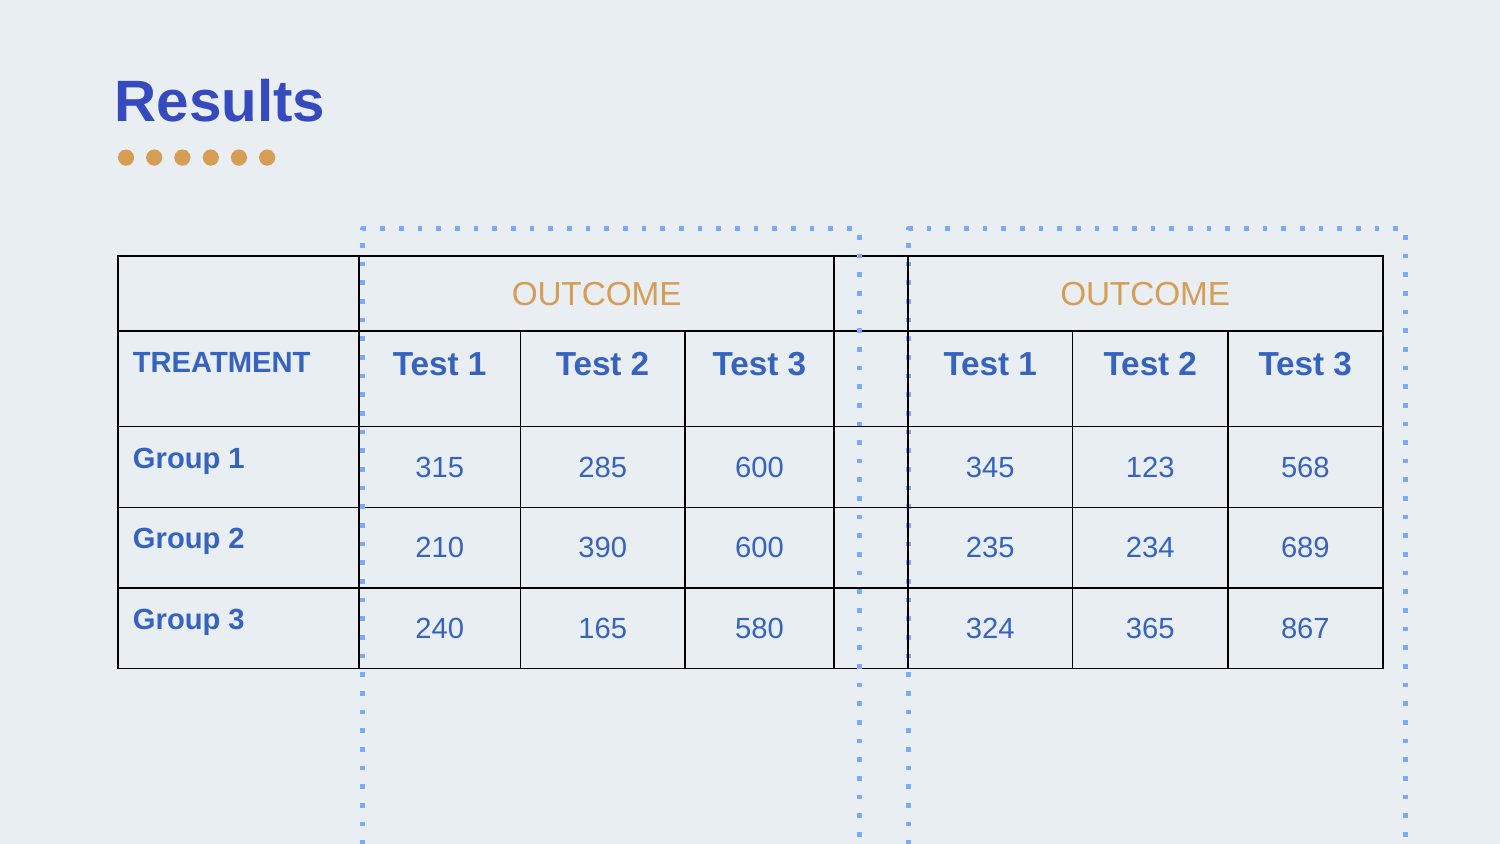

# Results

|  | OUTCOME |  |  |  | OUTCOME |  |  |
| --- | --- | --- | --- | --- | --- | --- | --- |
| TREATMENT | Test 1 | Test 2 | Test 3 |  | Test 1 | Test 2 | Test 3 |
| Group 1 | 315 | 285 | 600 |  | 345 | 123 | 568 |
| Group 2 | 210 | 390 | 600 |  | 235 | 234 | 689 |
| Group 3 | 240 | 165 | 580 |  | 324 | 365 | 867 |